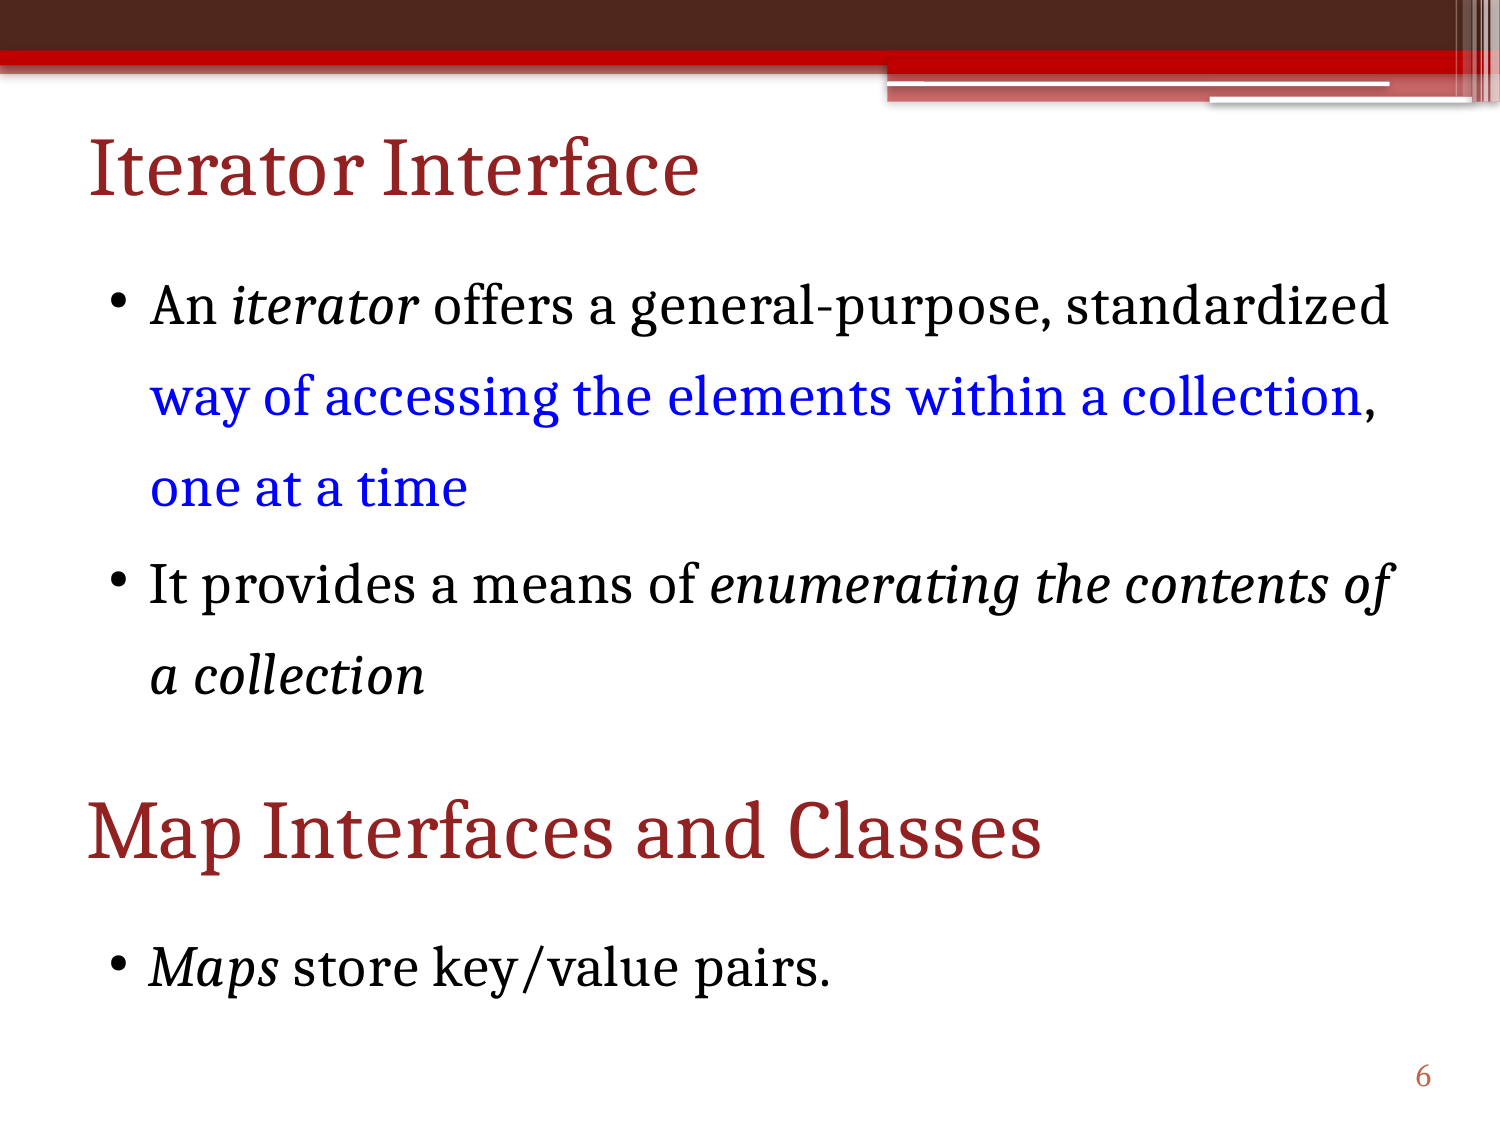

# Iterator Interface
An iterator offers a general-purpose, standardized way of accessing the elements within a collection, one at a time
It provides a means of enumerating the contents of a collection

Map Interfaces and Classes
Maps store key/value pairs.

6